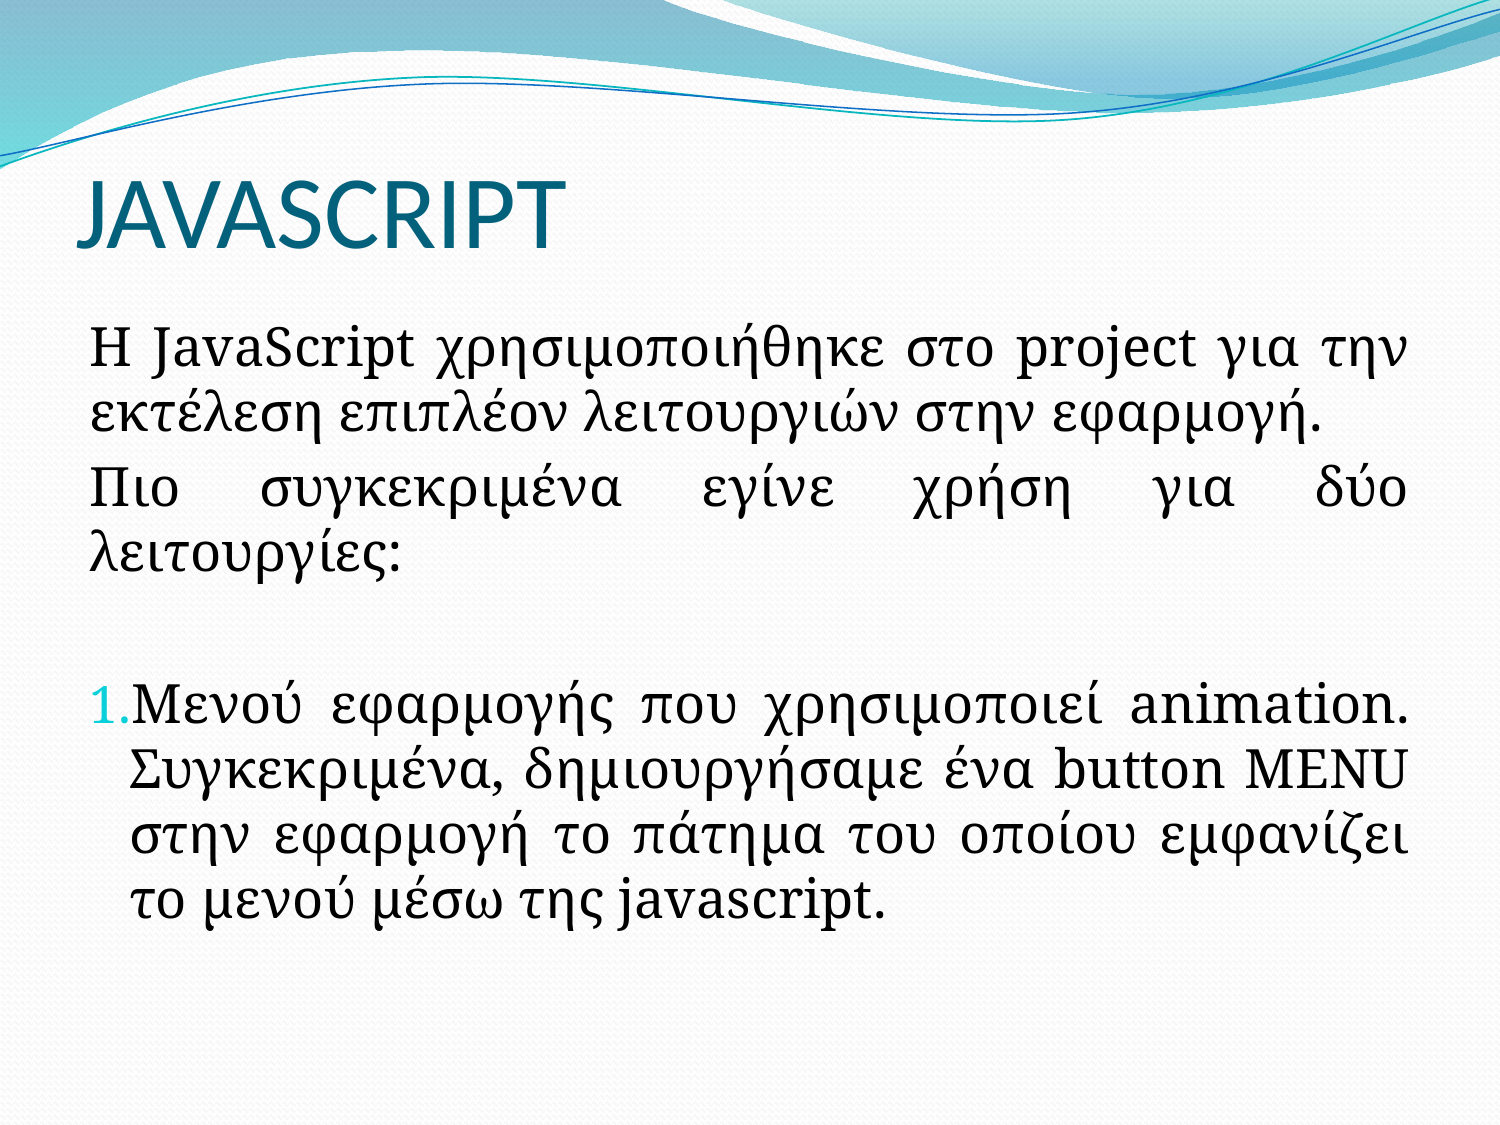

# JAVASCRIPT
Η JavaScript χρησιμοποιήθηκε στο project για την εκτέλεση επιπλέον λειτουργιών στην εφαρμογή.
Πιο συγκεκριμένα εγίνε χρήση για δύο λειτουργίες:

Μενού εφαρμογής που χρησιμοποιεί animation. Συγκεκριμένα, δημιουργήσαμε ένα button MENU στην εφαρμογή το πάτημα του οποίου εμφανίζει το μενού μέσω της javascript.